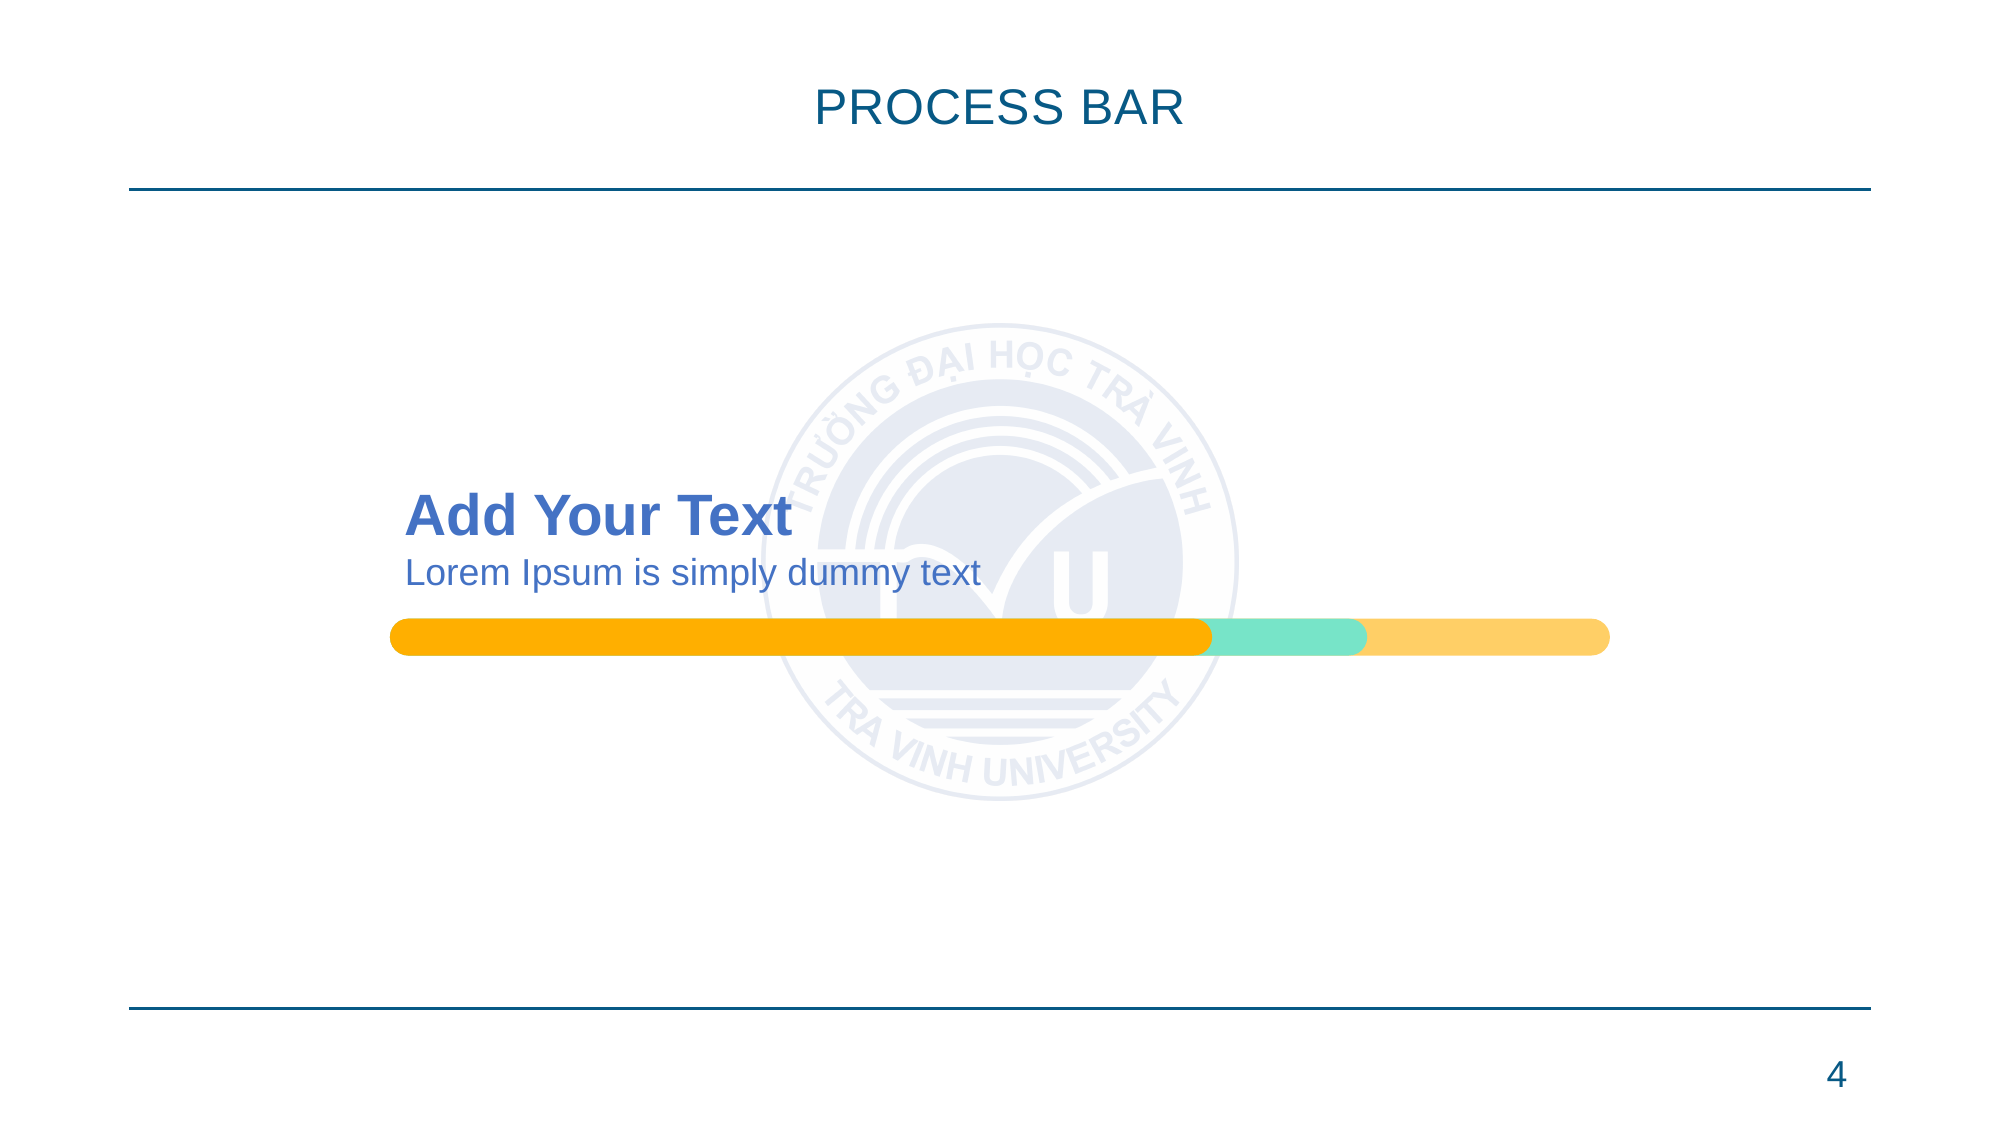

# PROCESS BAR
Add Your Text
Lorem Ipsum is simply dummy text

4